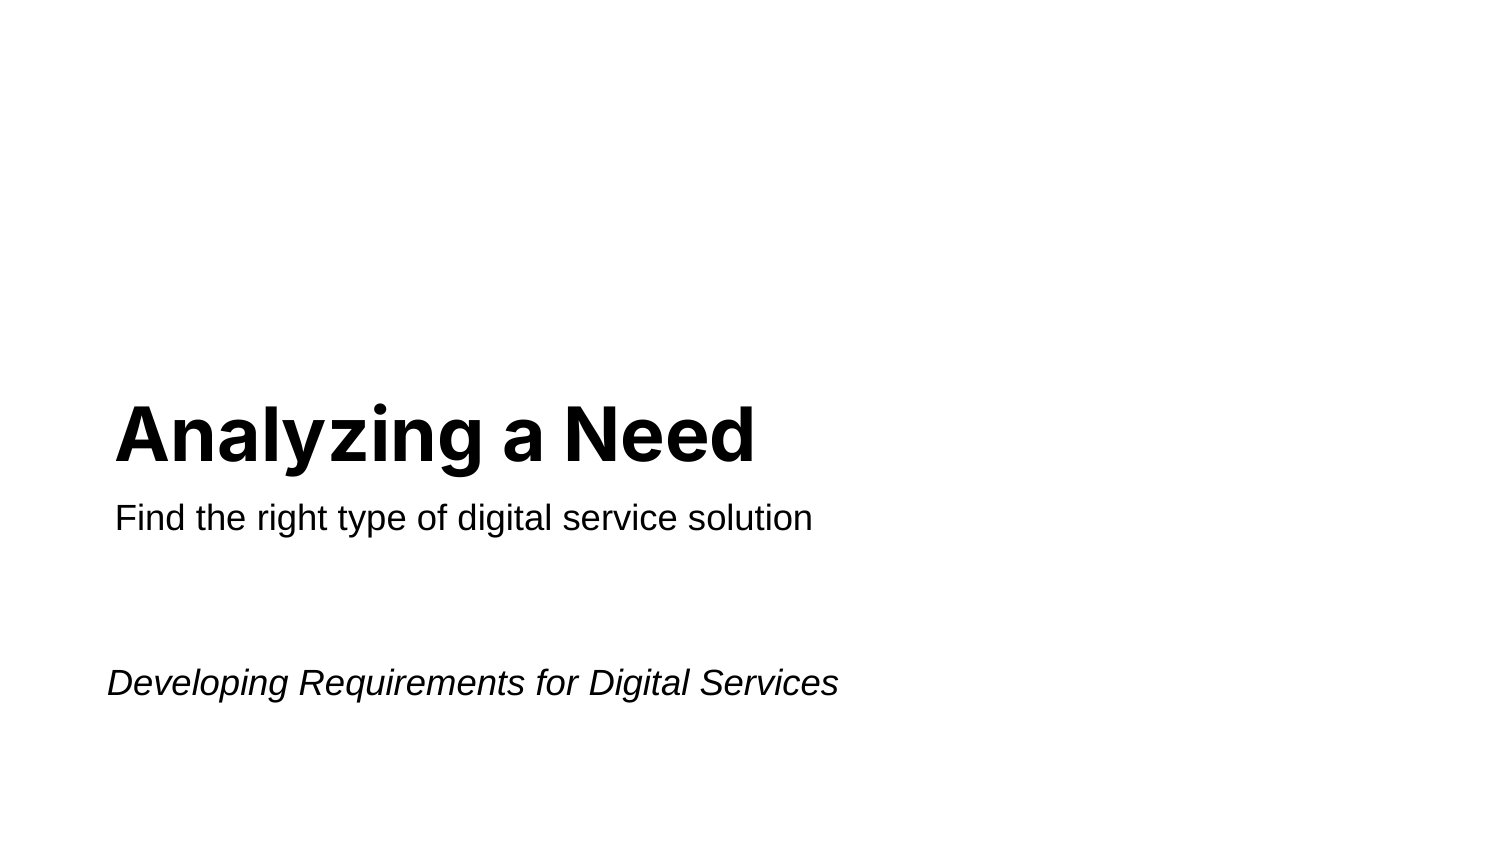

Analyzing a Need
Find the right type of digital service solution
Developing Requirements for Digital Services